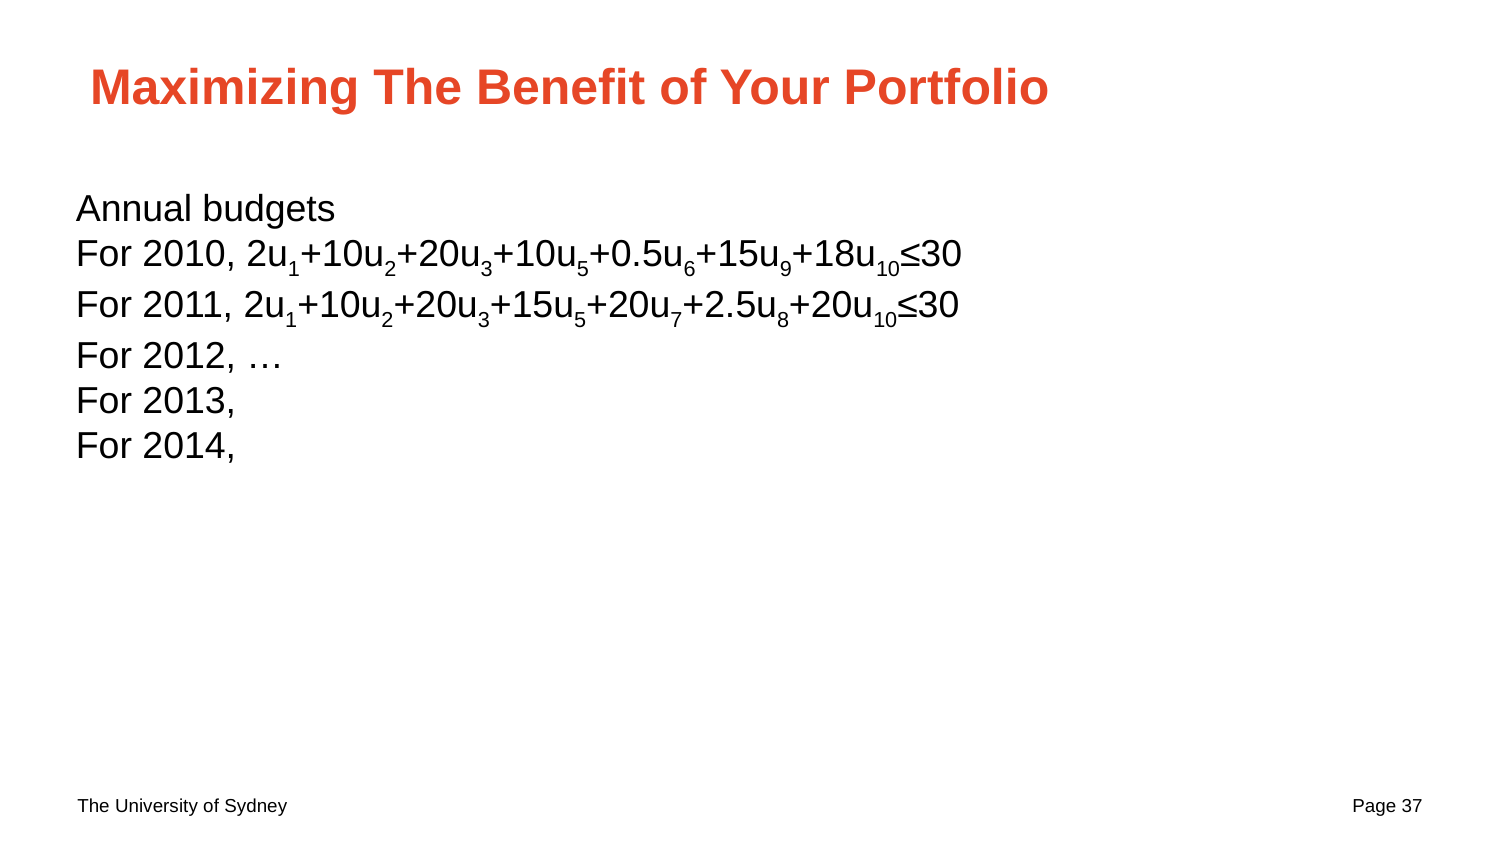

# Maximizing The Benefit of Your Portfolio
Annual budgets
For 2010, 2u1+10u2+20u3+10u5+0.5u6+15u9+18u10≤30
For 2011, 2u1+10u2+20u3+15u5+20u7+2.5u8+20u10≤30
For 2012, …
For 2013,
For 2014,